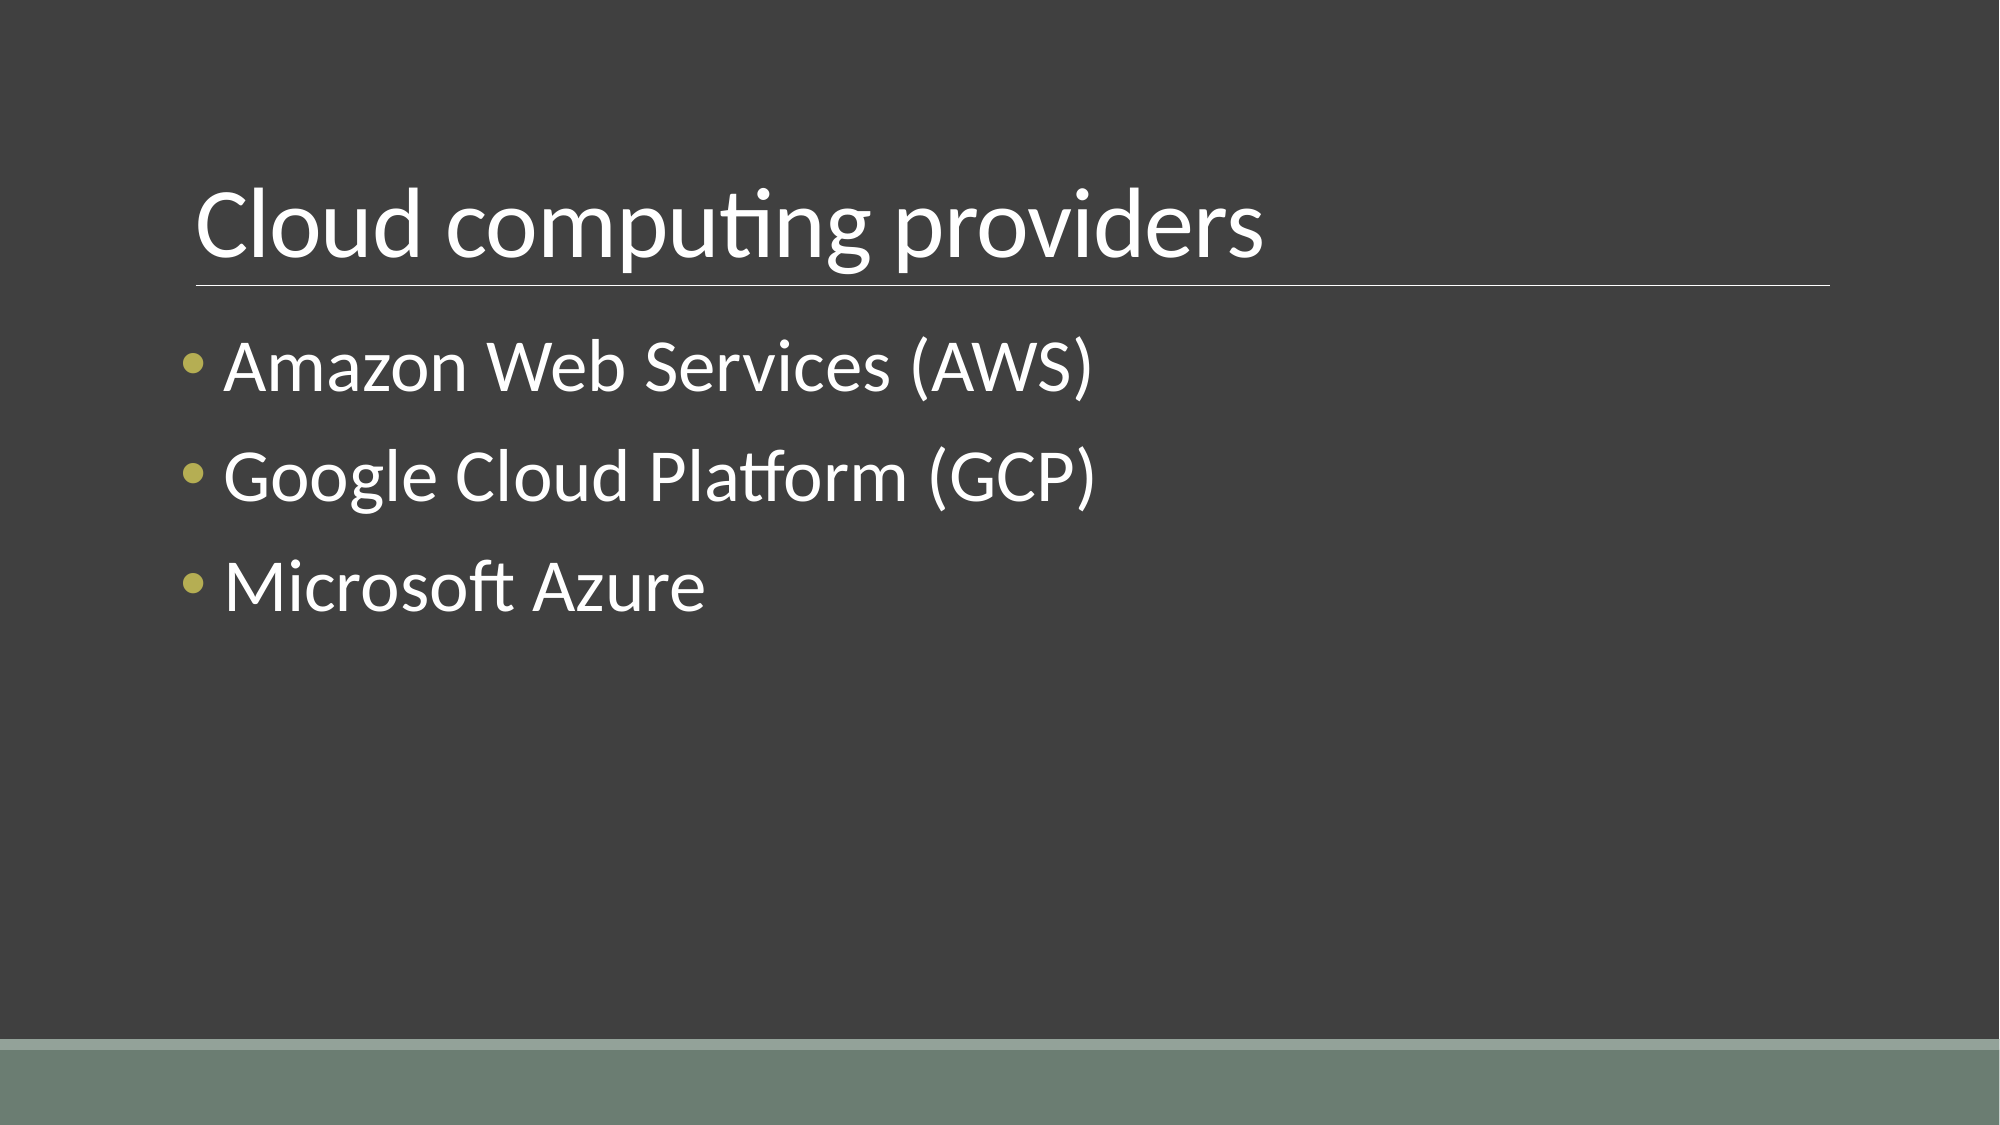

# Cloud computing providers
 Amazon Web Services (AWS)
 Google Cloud Platform (GCP)
 Microsoft Azure